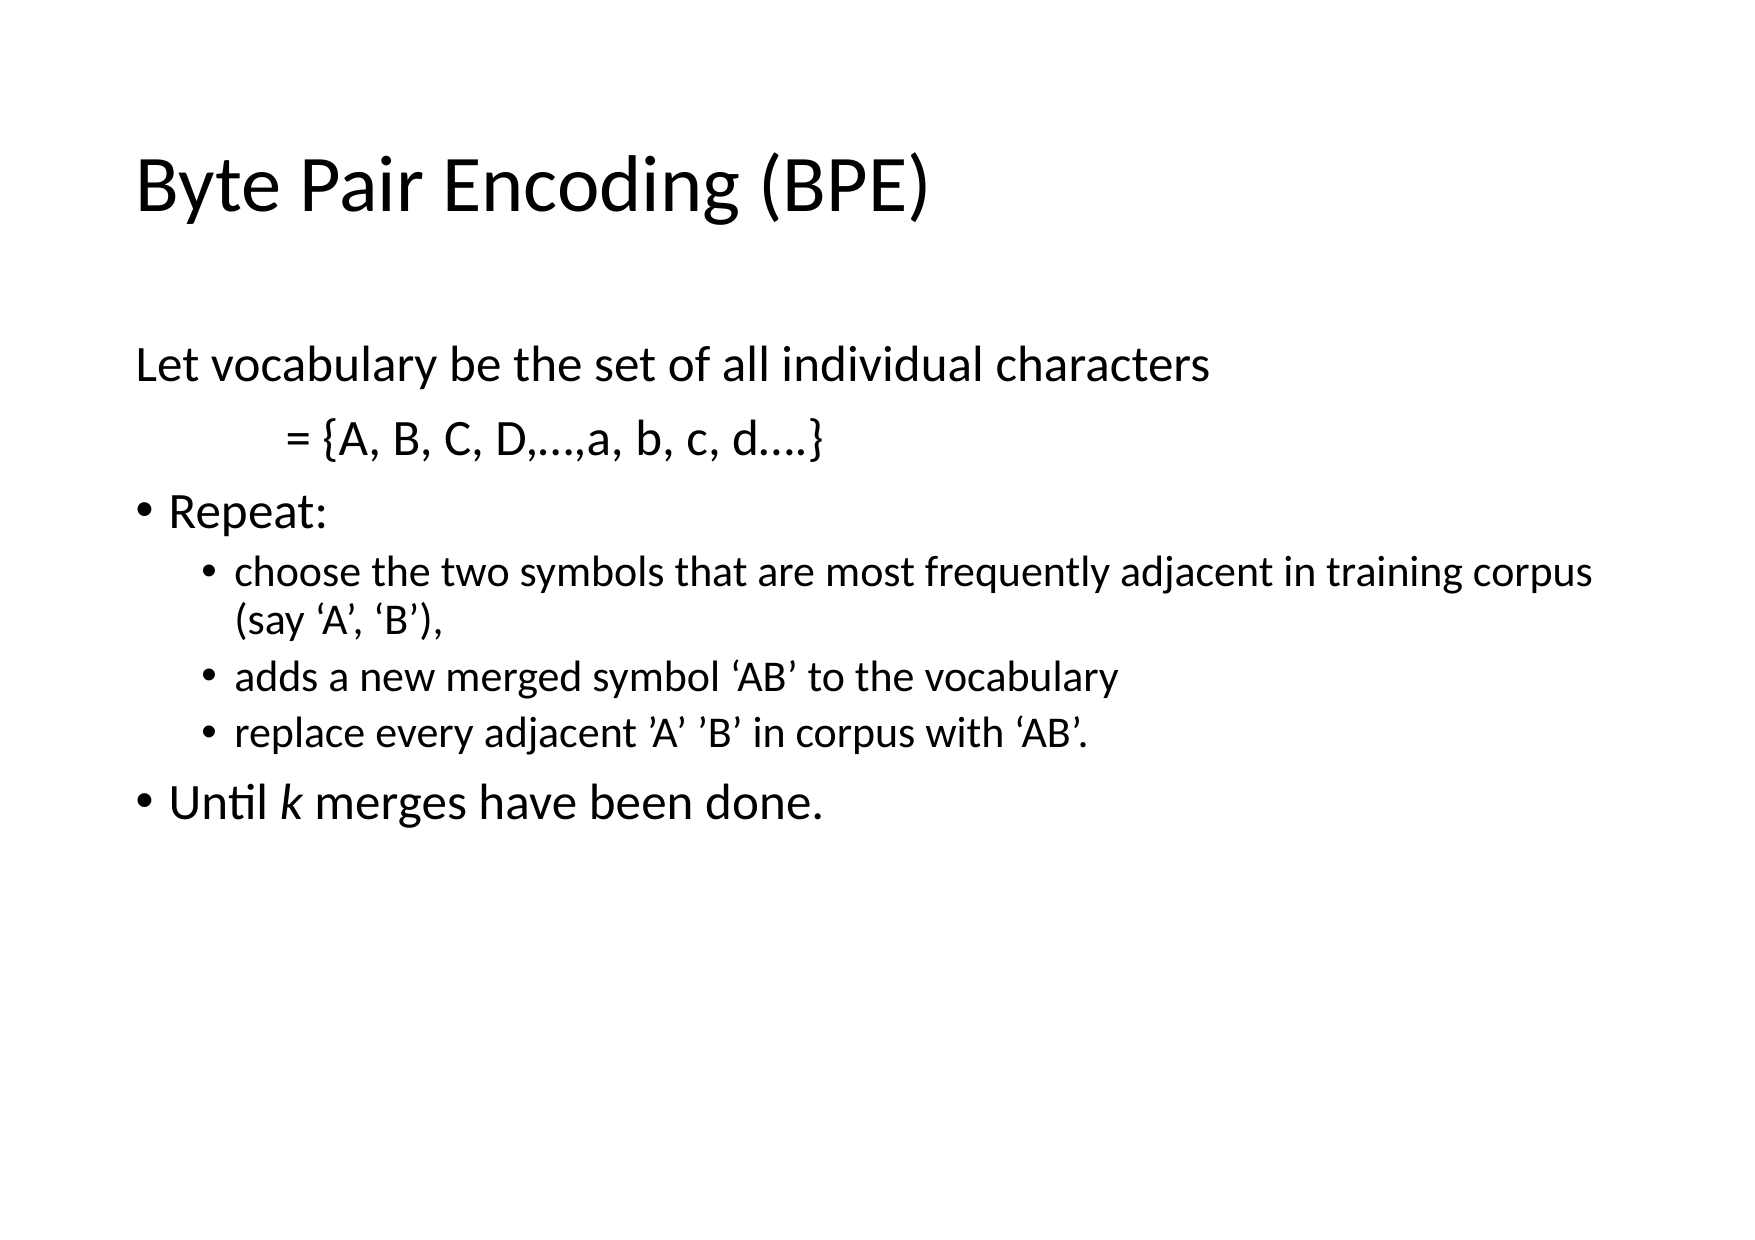

# Byte Pair Encoding (BPE)
Let vocabulary be the set of all individual characters
	= {A, B, C, D,…,a, b, c, d….}
Repeat:
choose the two symbols that are most frequently adjacent in training corpus (say ‘A’, ‘B’),
adds a new merged symbol ‘AB’ to the vocabulary
replace every adjacent ’A’ ’B’ in corpus with ‘AB’.
Until k merges have been done.